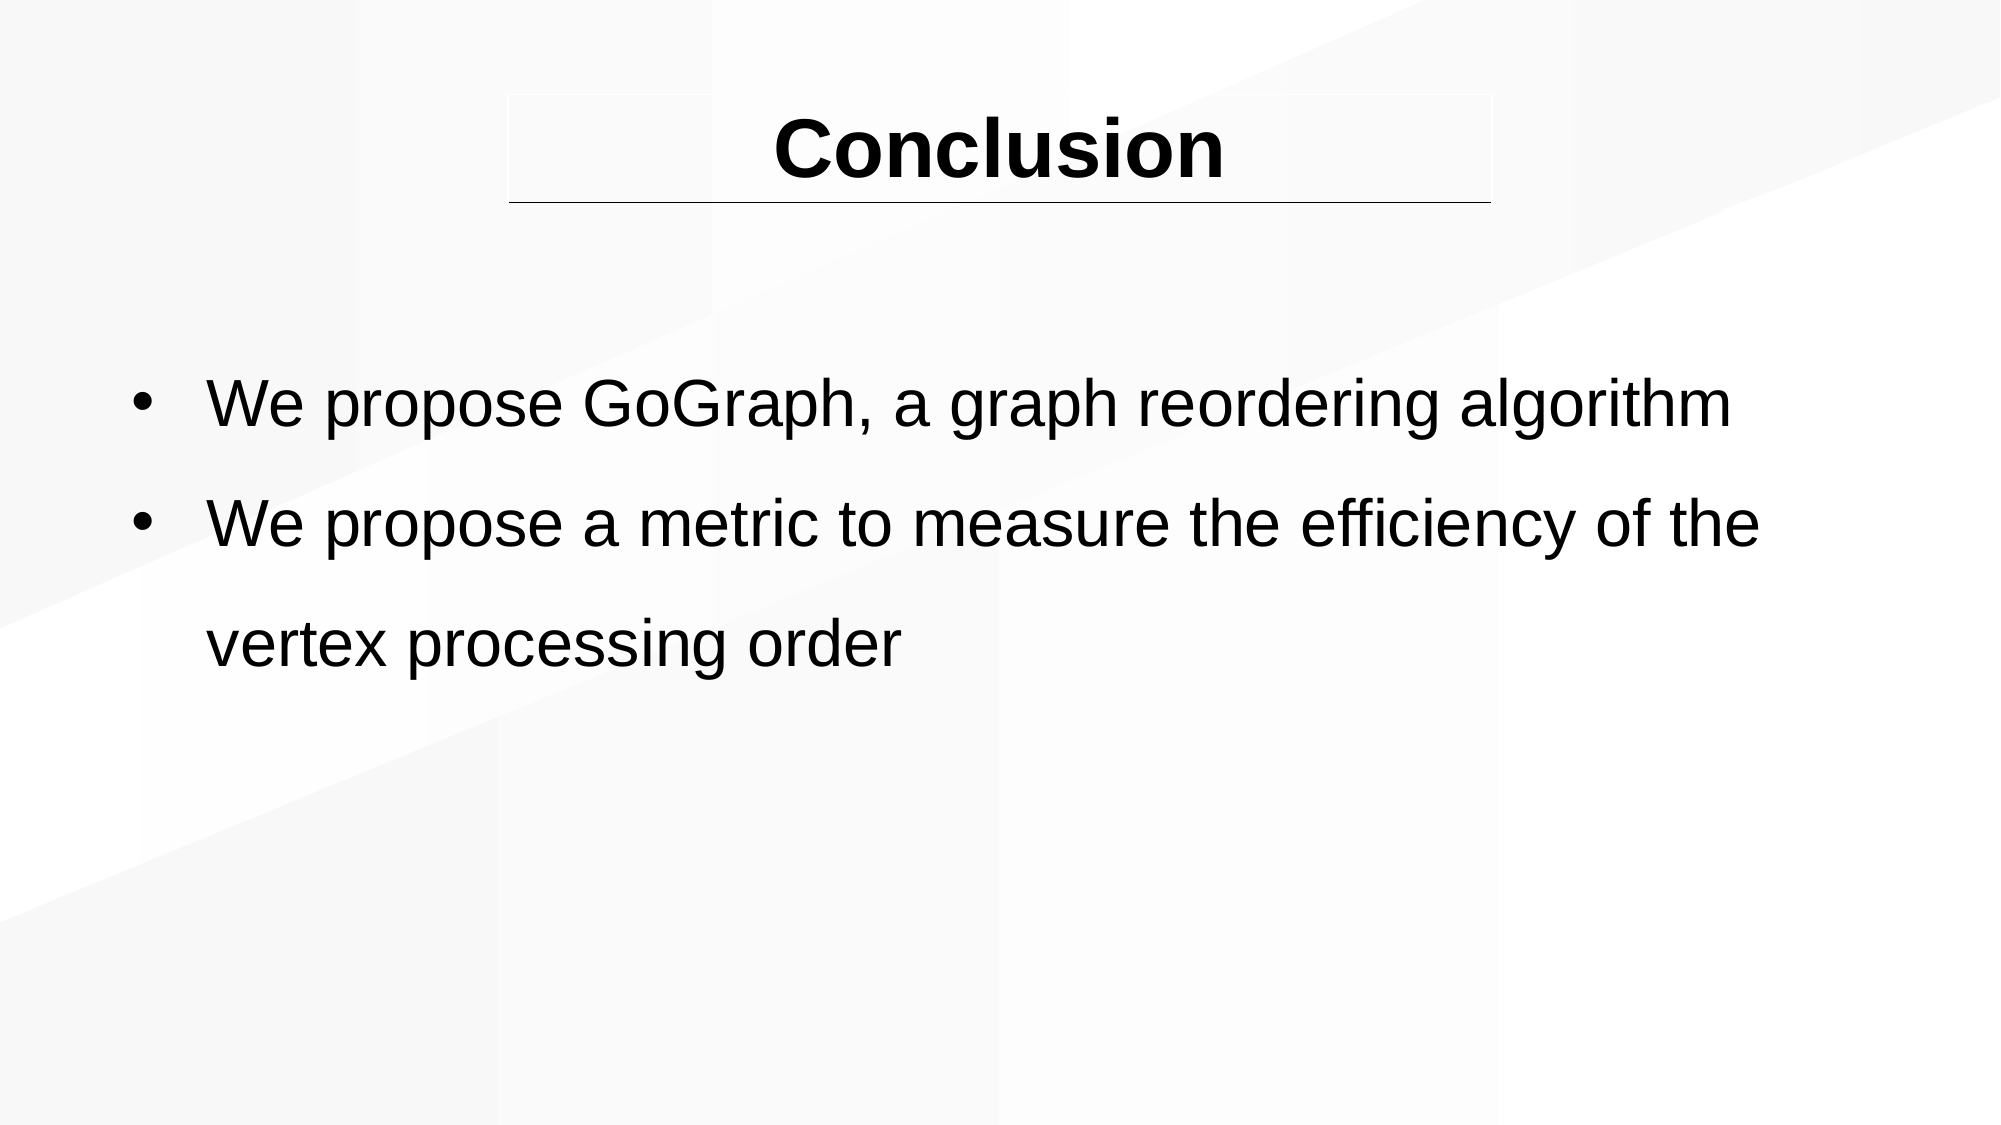

| Conclusion |
| --- |
We propose GoGraph, a graph reordering algorithm
We propose a metric to measure the efficiency of the vertex processing order